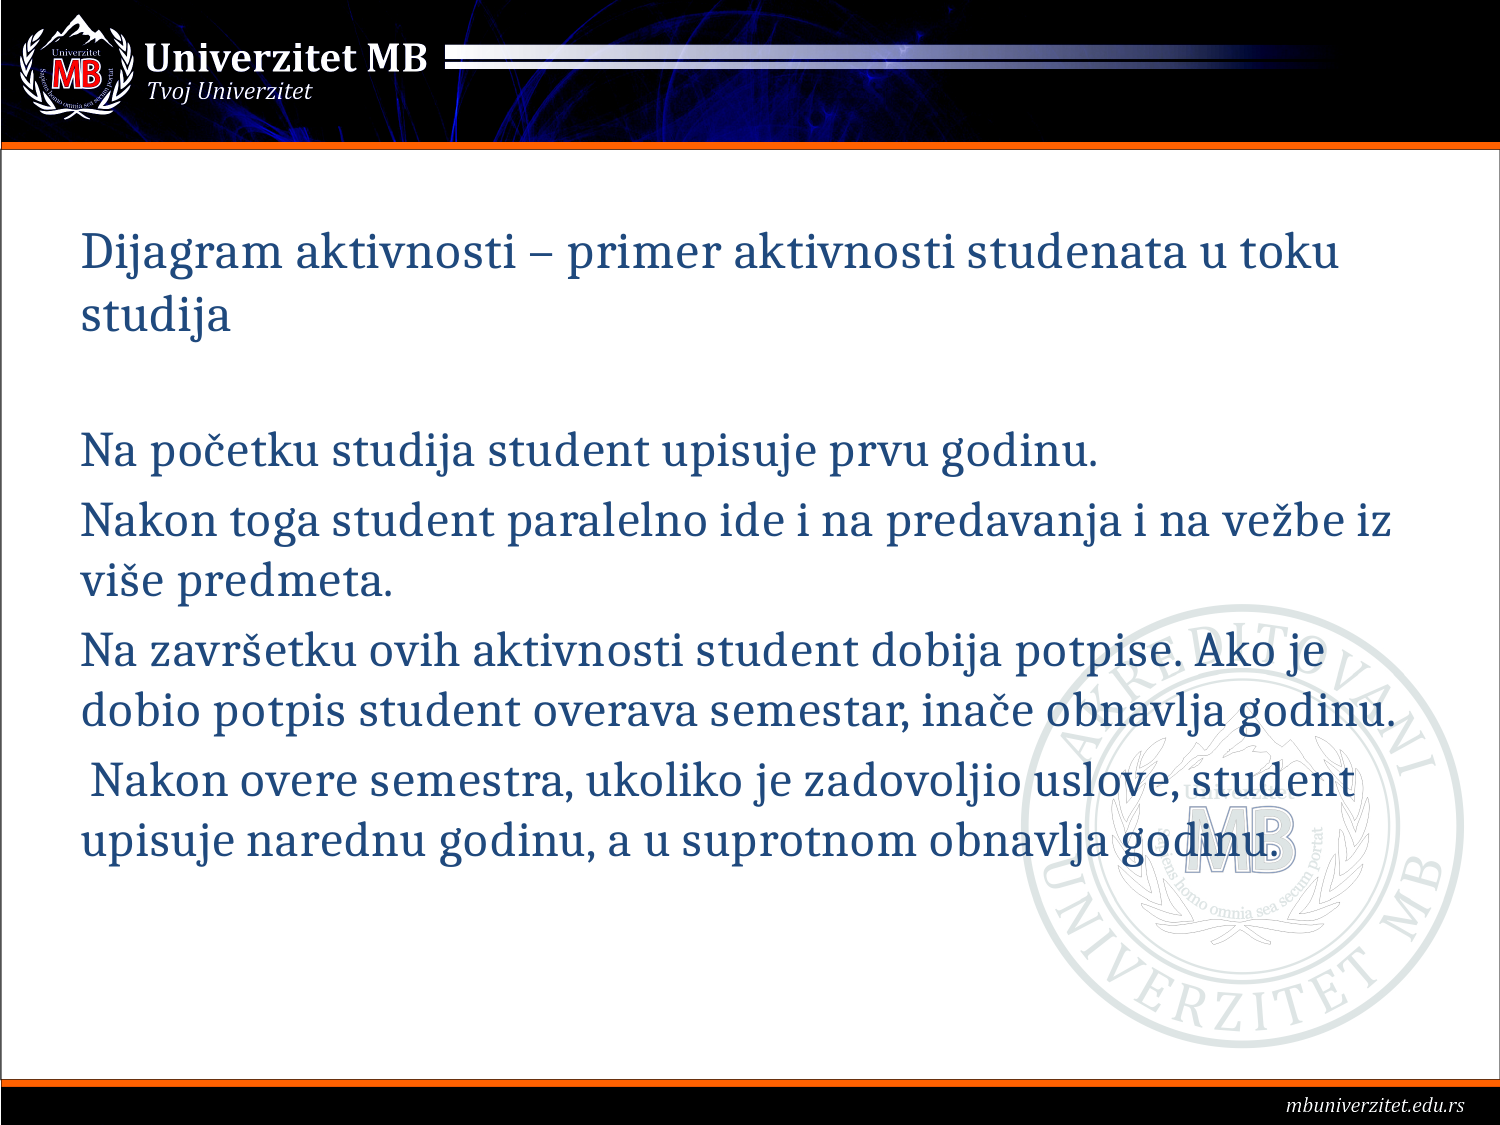

# Dijagram aktivnosti – primer aktivnosti studenata u toku studija
Na početku studija student upisuje prvu godinu.
Nakon toga student paralelno ide i na predavanja i na vežbe iz više predmeta.
Na završetku ovih aktivnosti student dobija potpise. Ako je dobio potpis student overava semestar, inače obnavlja godinu.
 Nakon overe semestra, ukoliko je zadovoljio uslove, student upisuje narednu godinu, a u suprotnom obnavlja godinu.